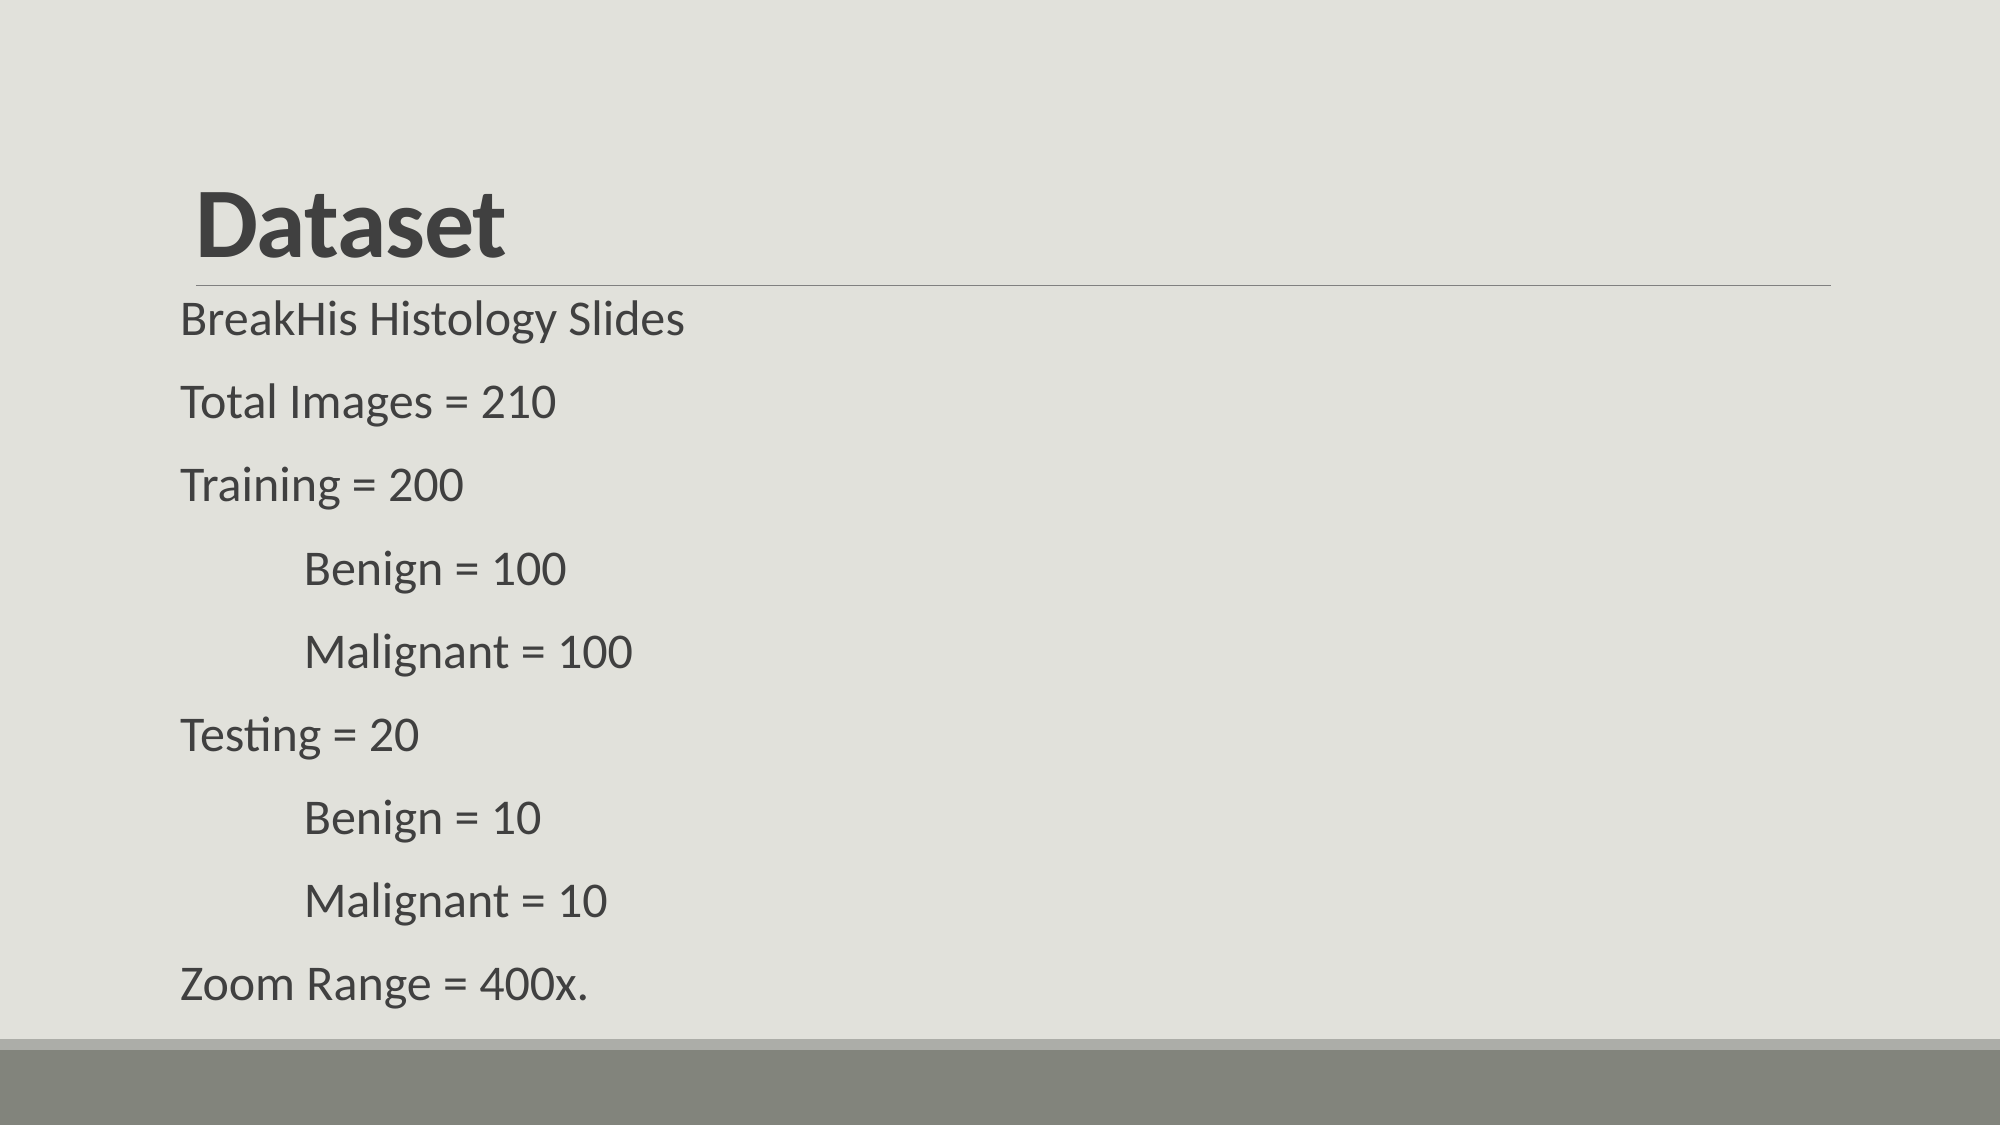

# Dataset
BreakHis Histology Slides
Total Images = 210
Training = 200
           Benign = 100
           Malignant = 100
Testing = 20
           Benign = 10
           Malignant = 10
Zoom Range = 400x.